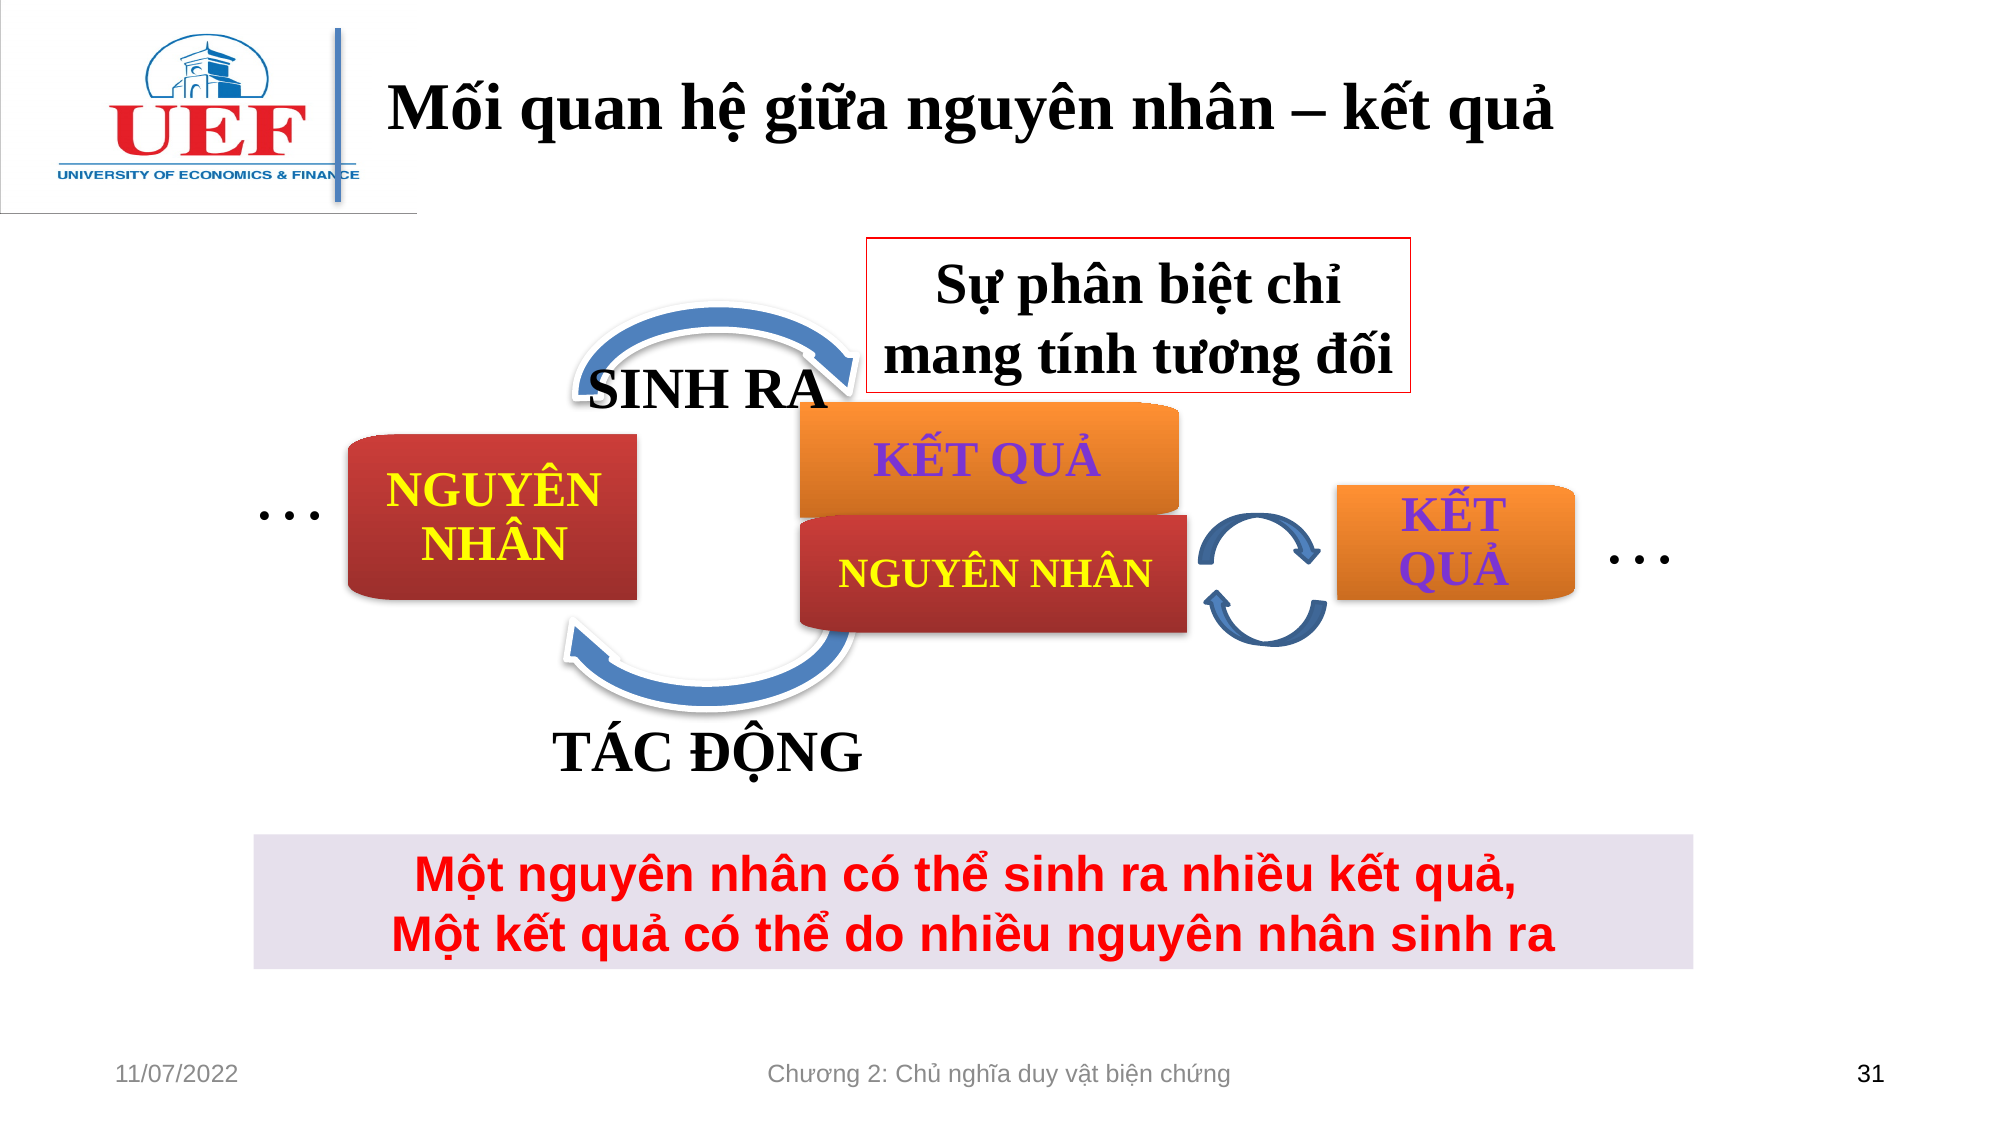

Mối quan hệ giữa nguyên nhân – kết quả
Sự phân biệt chỉ mang tính tương đối

SINH RA
KẾT QUẢ
NGUYÊN NHÂN
…
…
KẾT QUẢ
NGUYÊN NHÂN

TÁC ĐỘNG
Một nguyên nhân có thể sinh ra nhiều kết quả,
Một kết quả có thể do nhiều nguyên nhân sinh ra
11/07/2022
Chương 2: Chủ nghĩa duy vật biện chứng
31